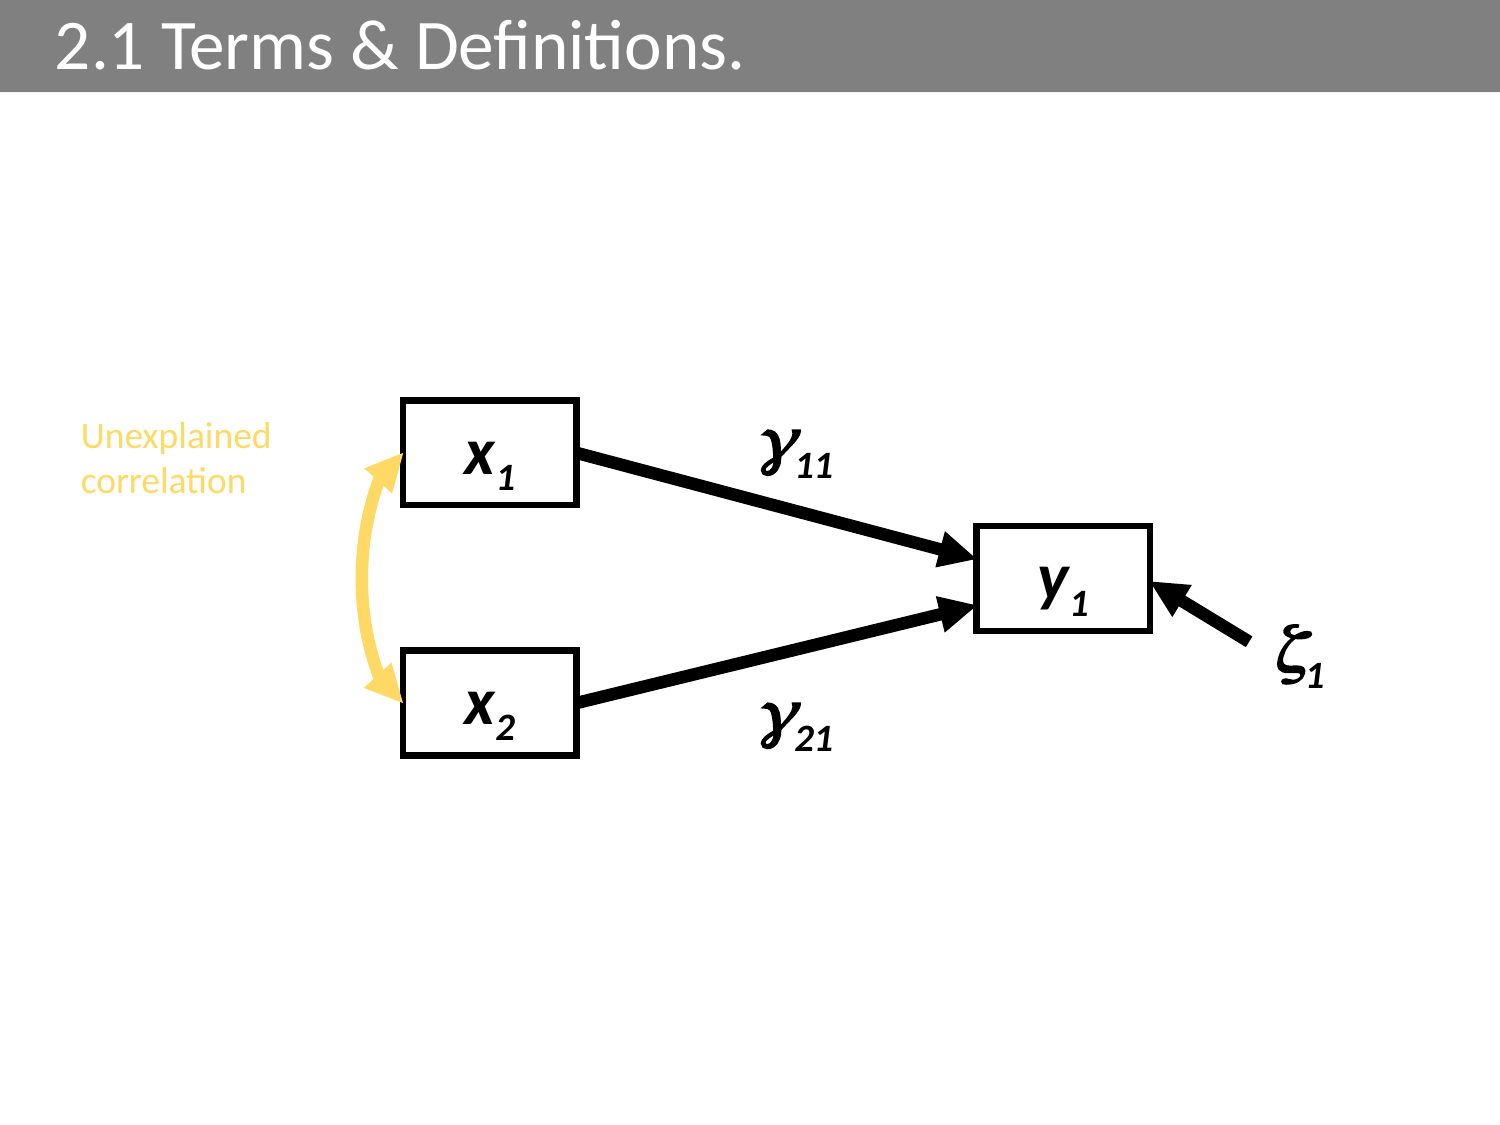

# 2.1 Terms & Definitions.
γ11
Unexplained correlation
x1
y1

ζ1
x2
γ21